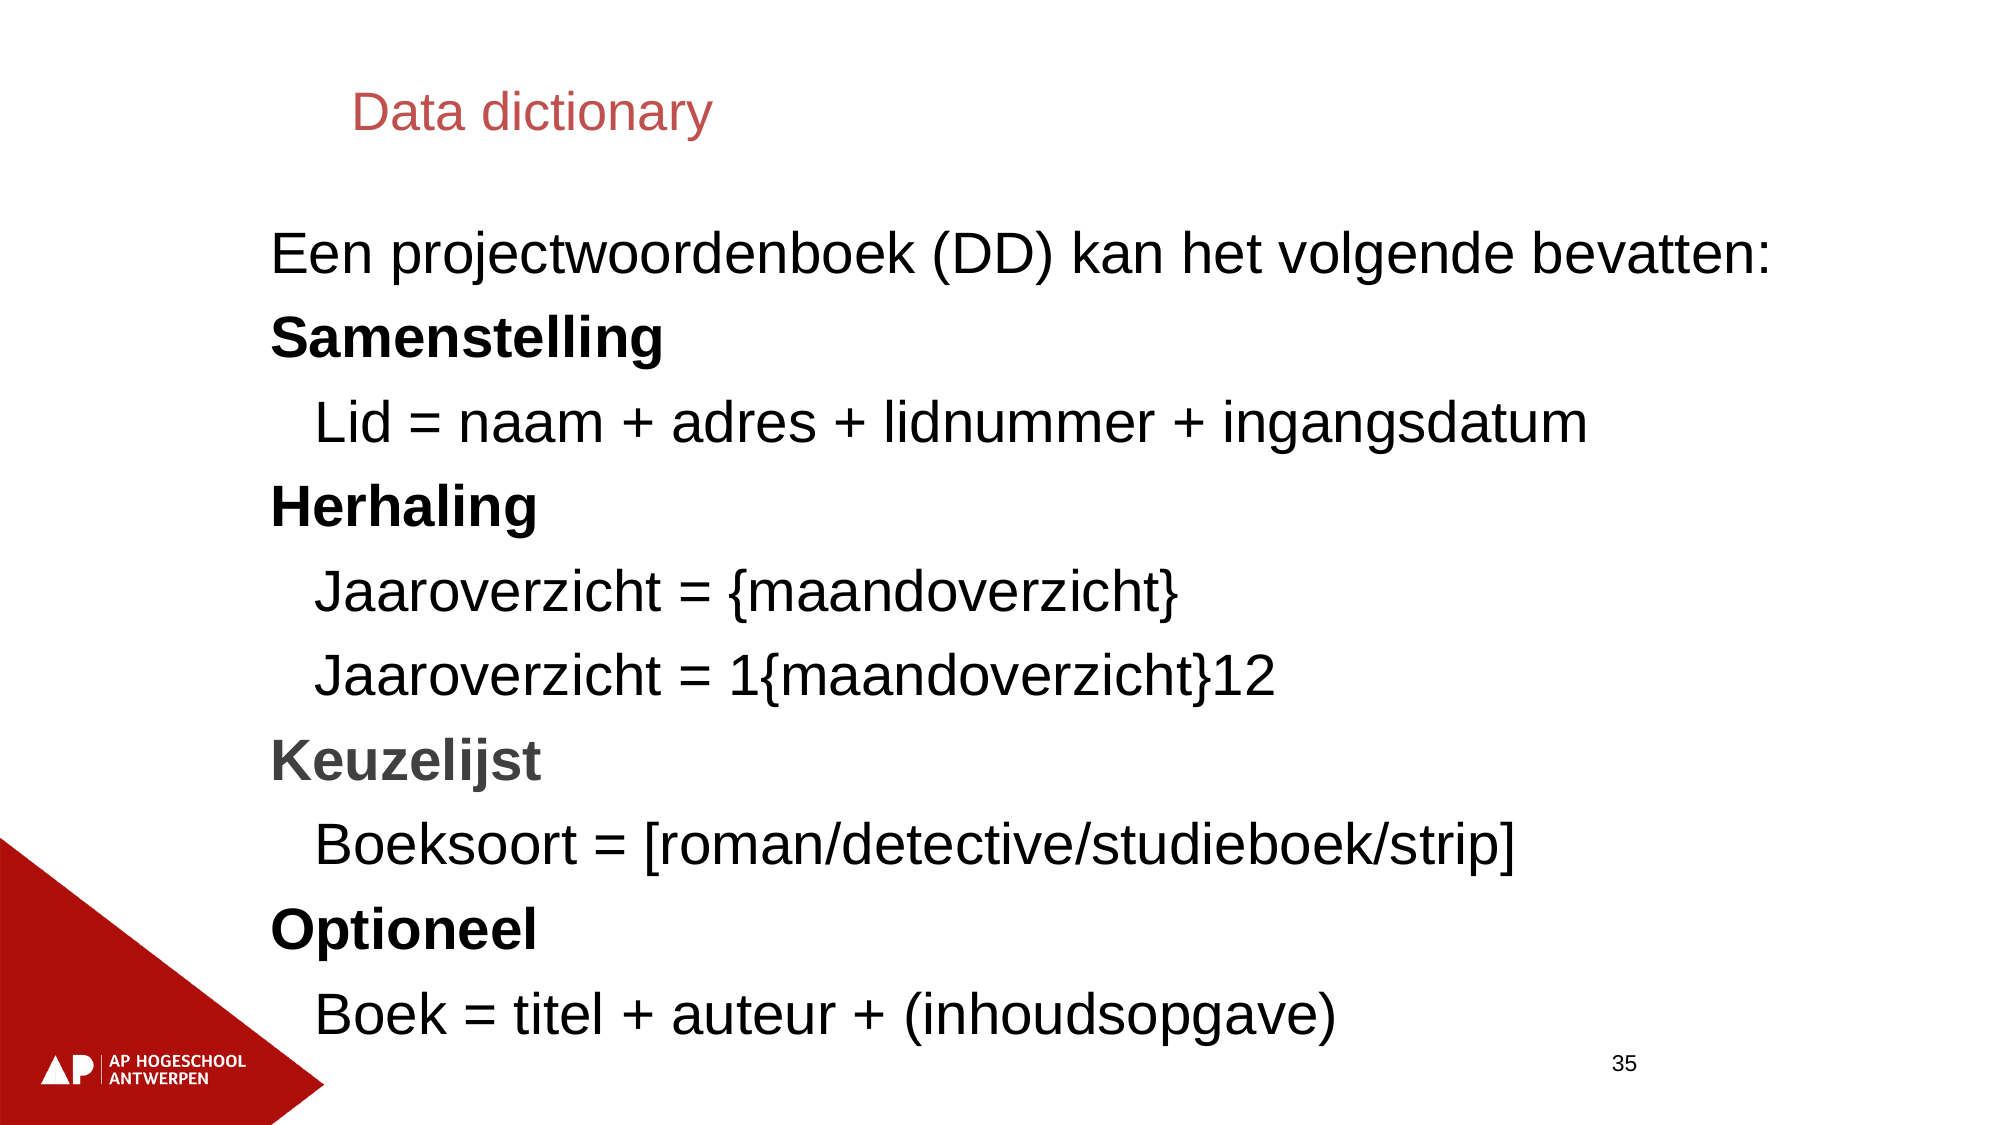

Data dictionary

Een projectwoordenboek (DD) kan het volgende bevatten:
Samenstelling
	Lid = naam + adres + lidnummer + ingangsdatum
Herhaling
	Jaaroverzicht = {maandoverzicht}
	Jaaroverzicht = 1{maandoverzicht}12
Keuzelijst
	Boeksoort = [roman/detective/studieboek/strip]
Optioneel
	Boek = titel + auteur + (inhoudsopgave)
35